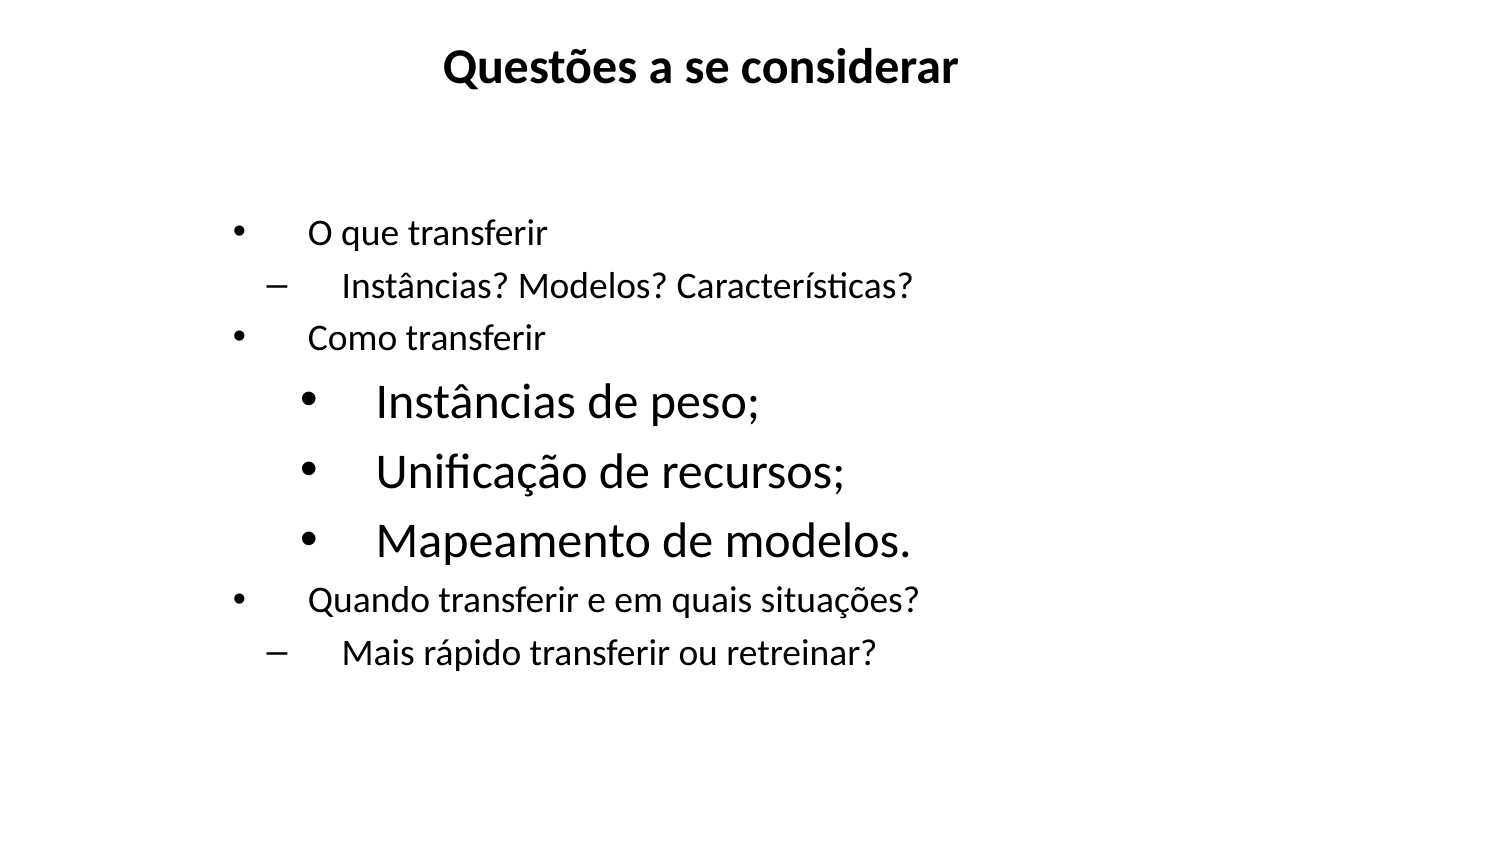

# Questões a se considerar
O que transferir
Instâncias? Modelos? Características?
Como transferir
Instâncias de peso;
Unificação de recursos;
Mapeamento de modelos.
Quando transferir e em quais situações?
Mais rápido transferir ou retreinar?